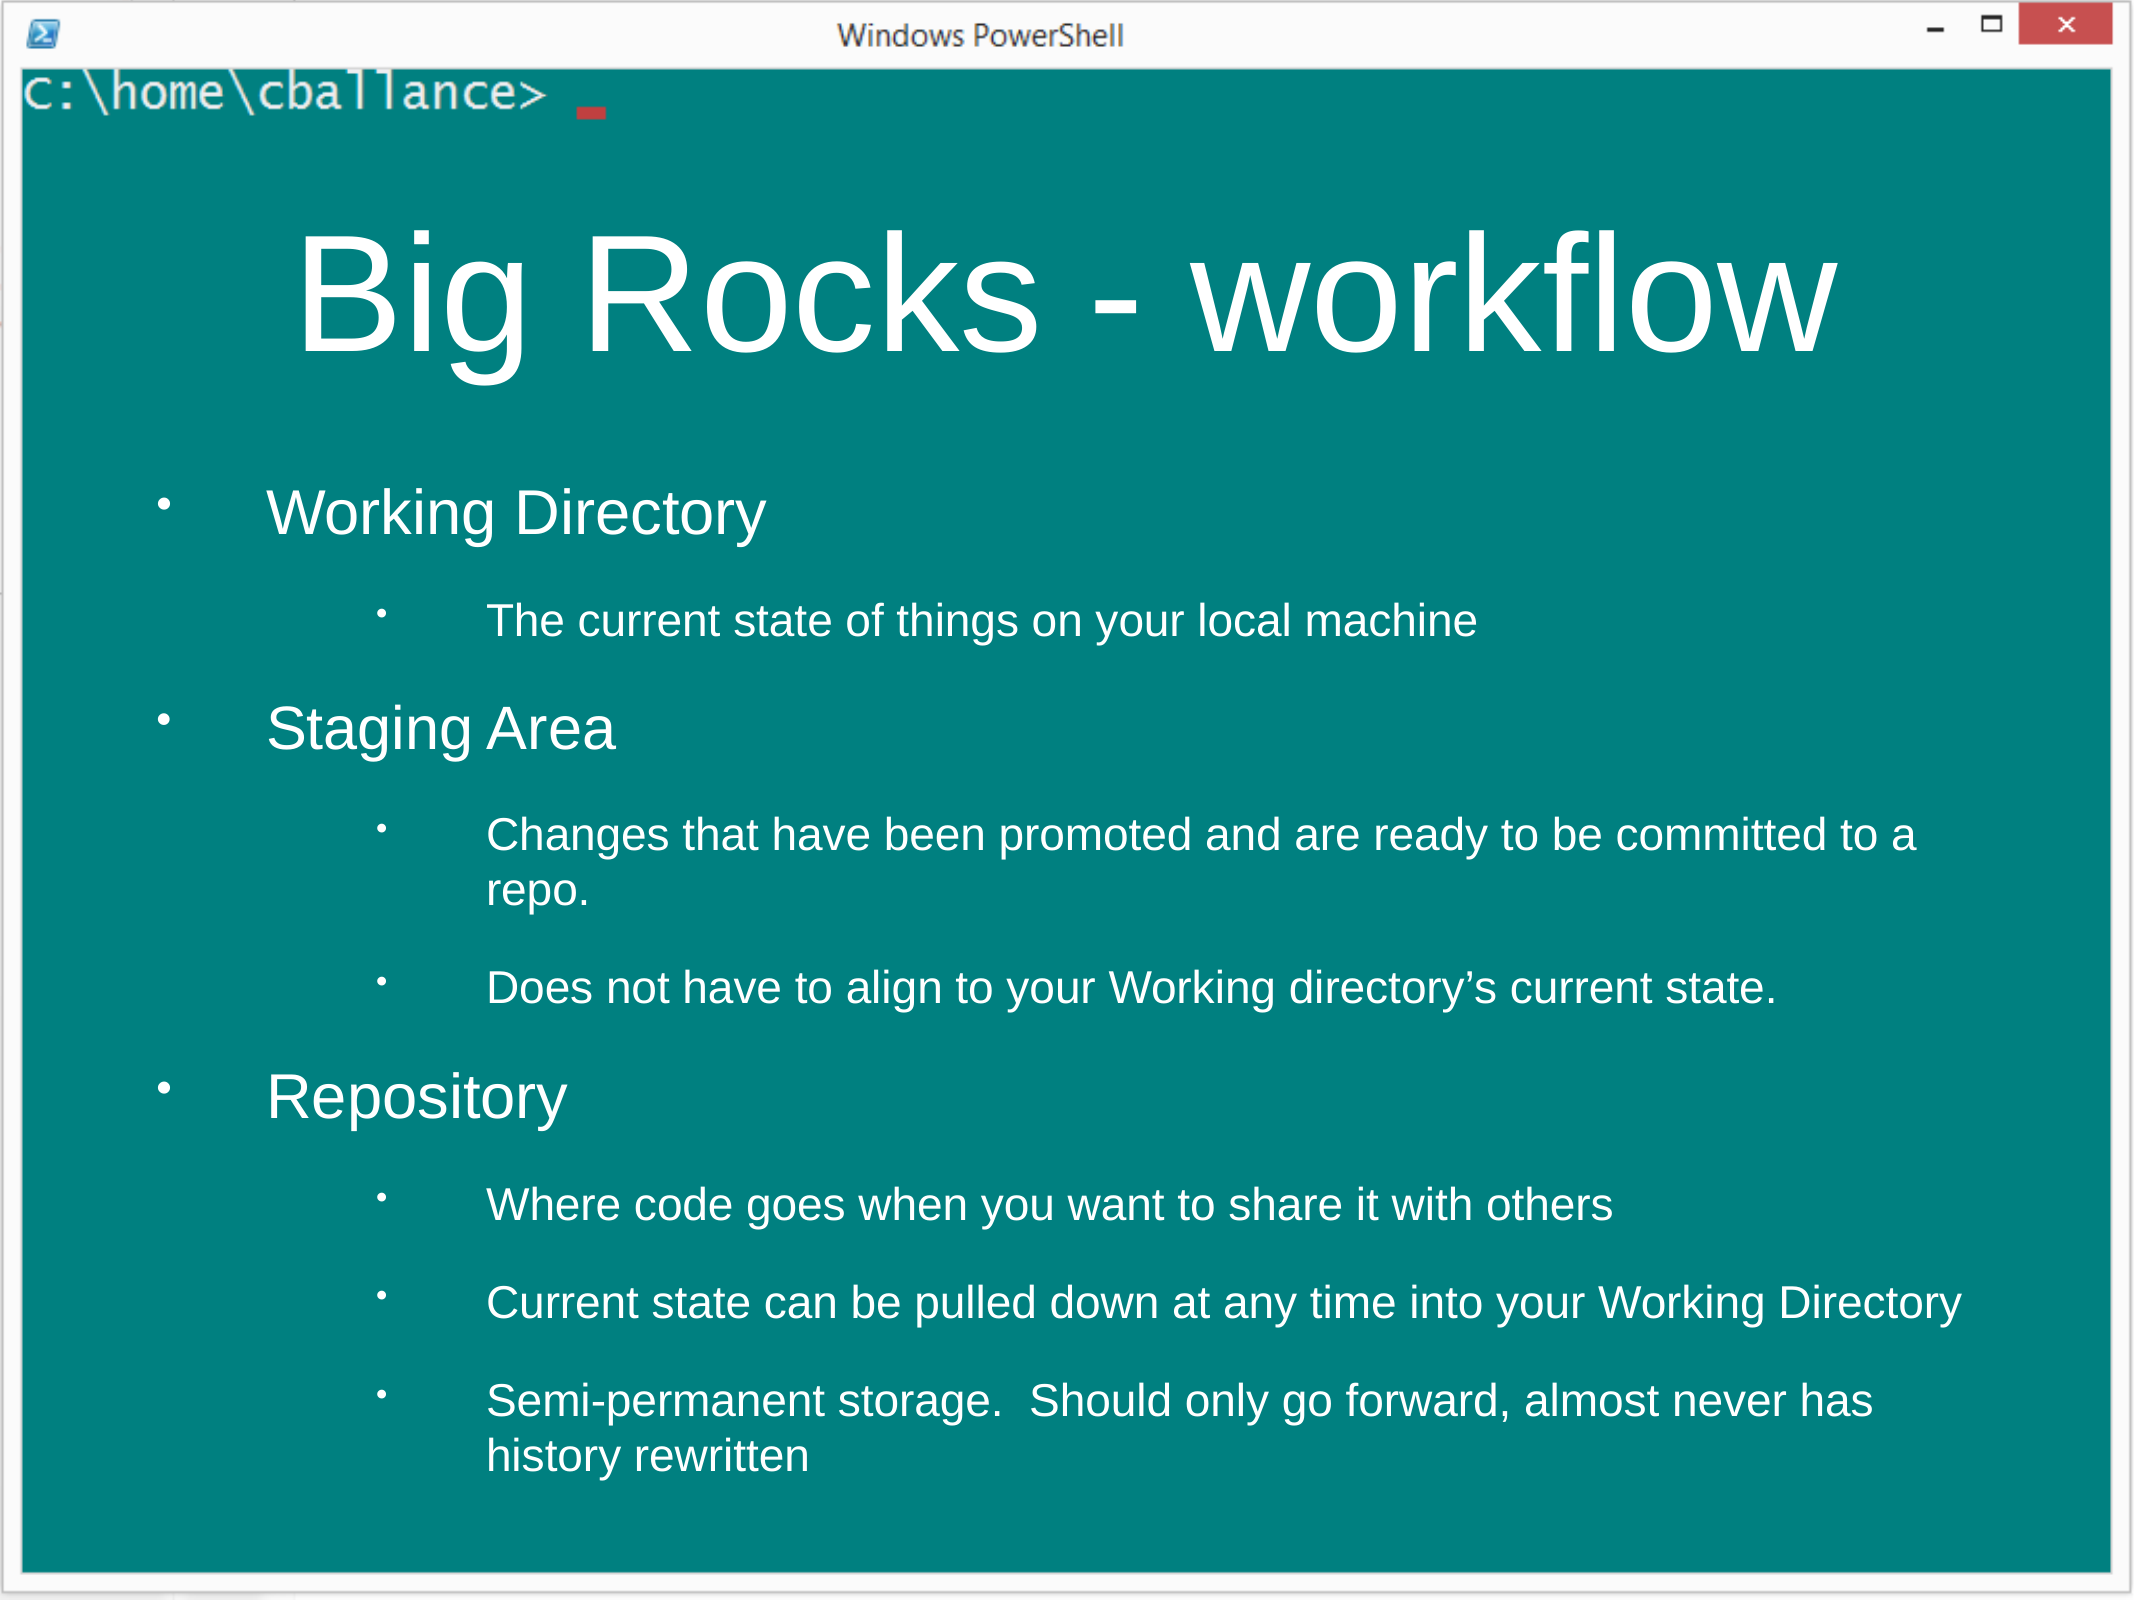

# Big Rocks - workflow
Working Directory
The current state of things on your local machine
Staging Area
Changes that have been promoted and are ready to be committed to a repo.
Does not have to align to your Working directory’s current state.
Repository
Where code goes when you want to share it with others
Current state can be pulled down at any time into your Working Directory
Semi-permanent storage.  Should only go forward, almost never has history rewritten